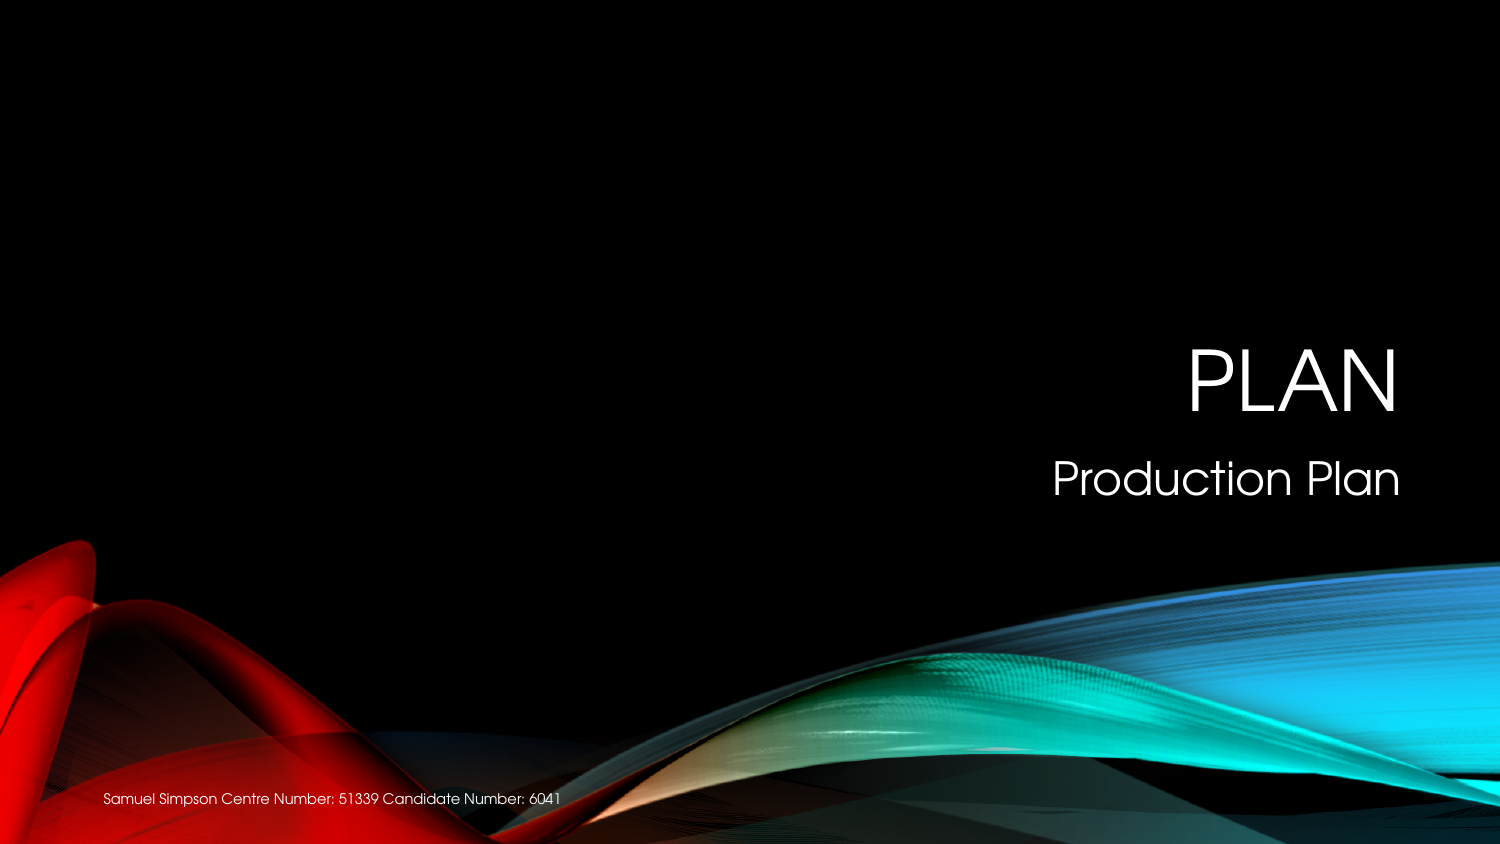

# Plan
Production Plan
Samuel Simpson Centre Number: 51339 Candidate Number: 6041